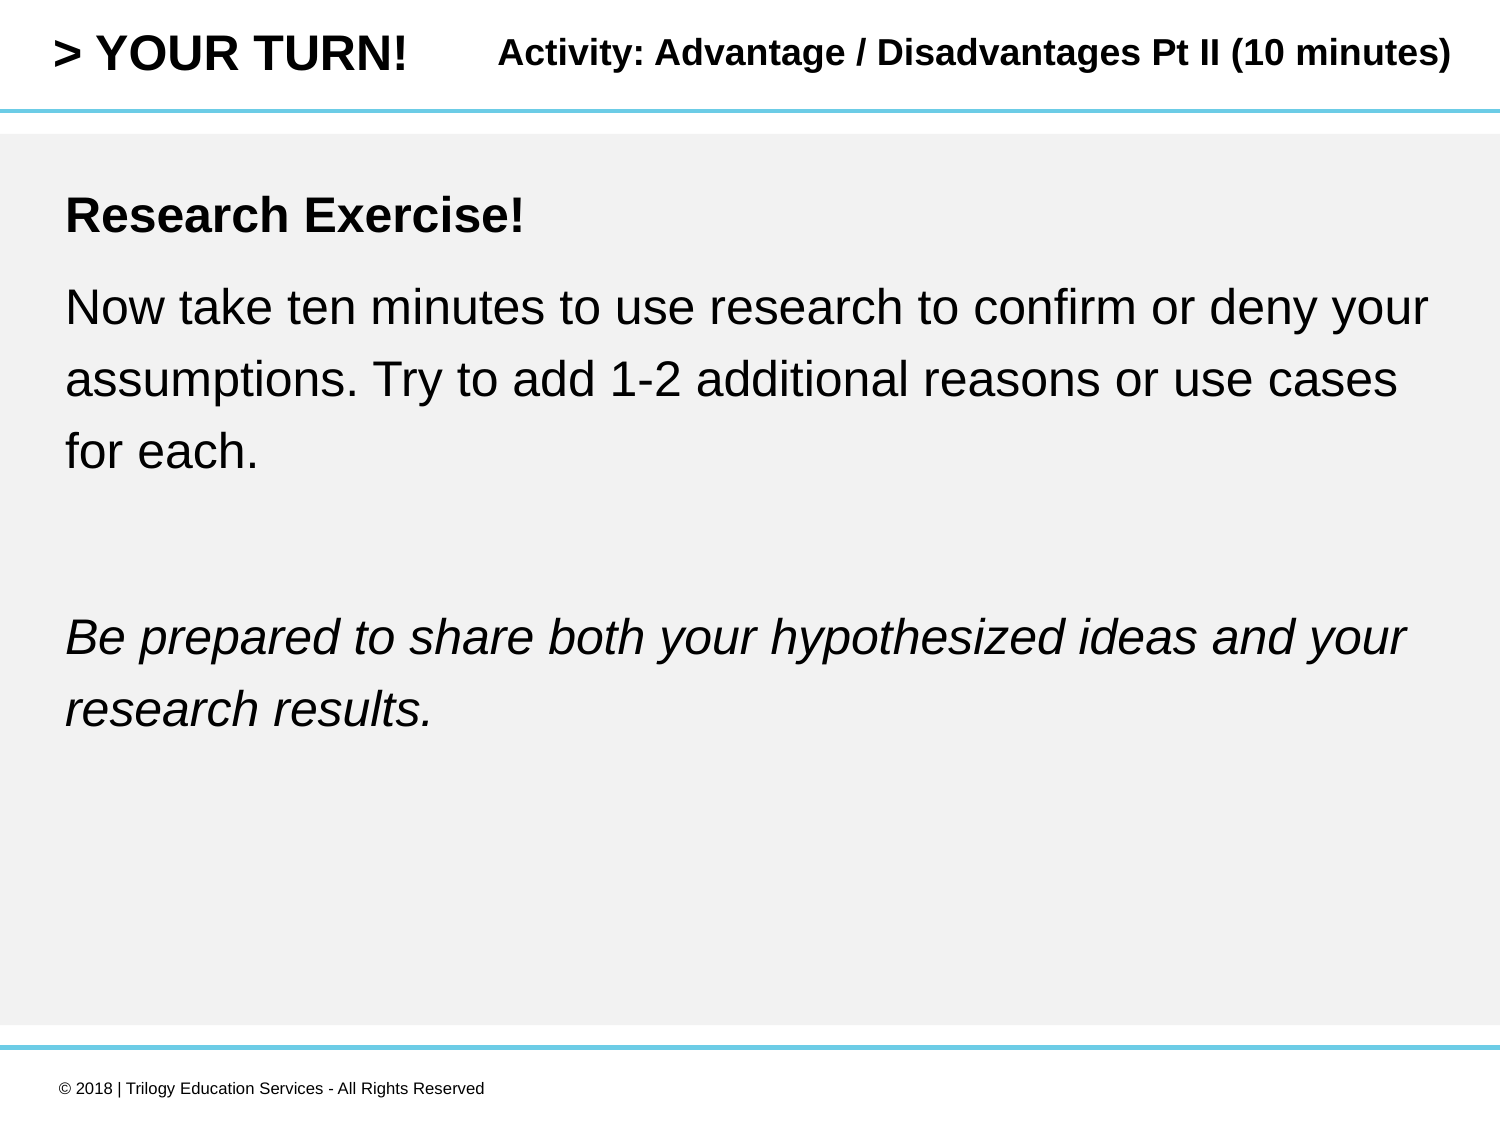

Activity: Advantage / Disadvantages Pt II (10 minutes)
Research Exercise!
Now take ten minutes to use research to confirm or deny your assumptions. Try to add 1-2 additional reasons or use cases for each.

Be prepared to share both your hypothesized ideas and your research results.